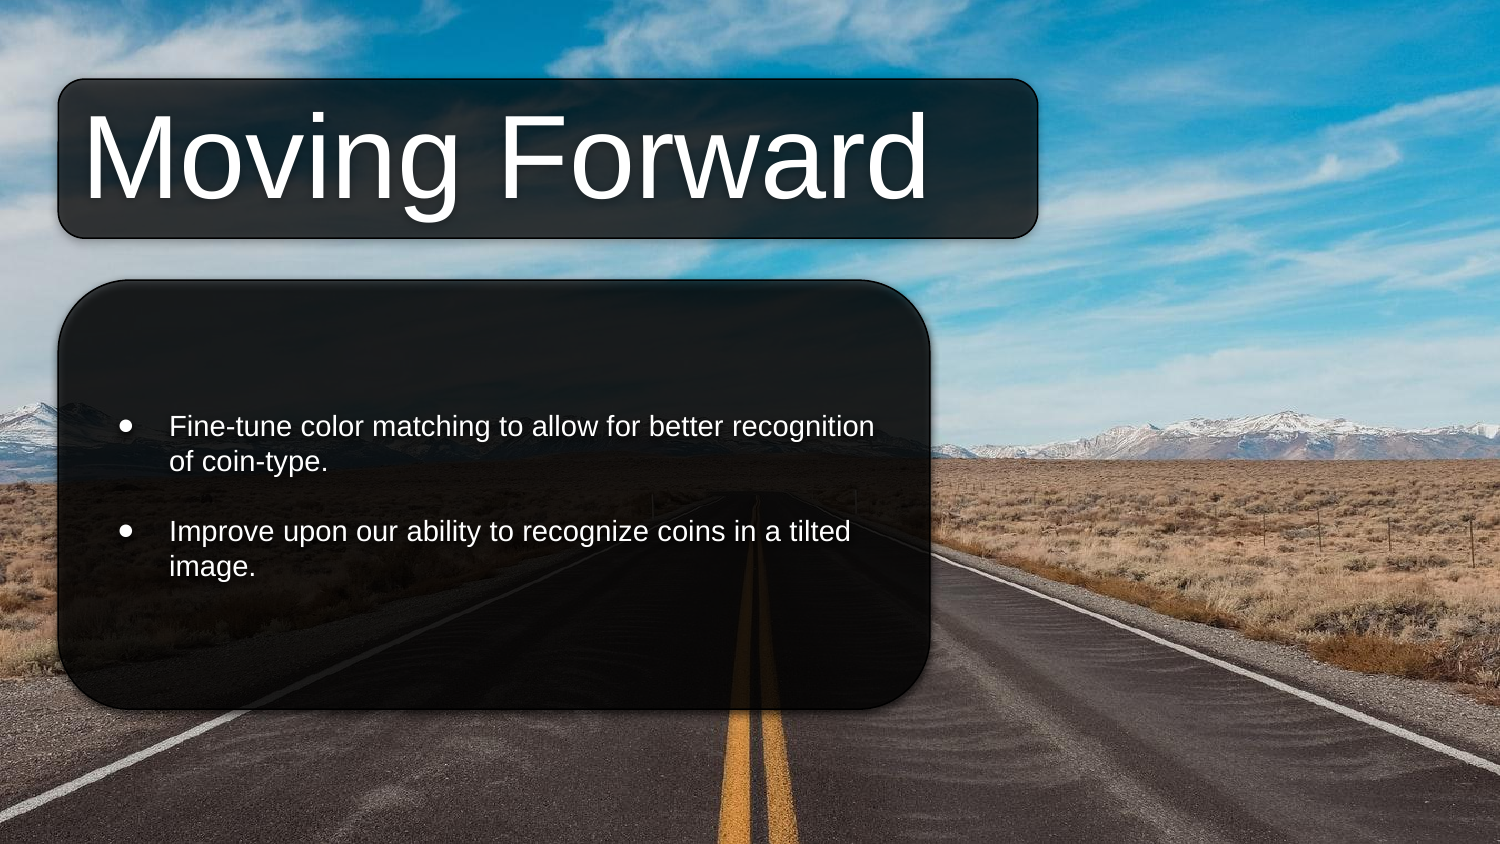

Moving Forward
Fine-tune color matching to allow for better recognition of coin-type.
Improve upon our ability to recognize coins in a tilted image.